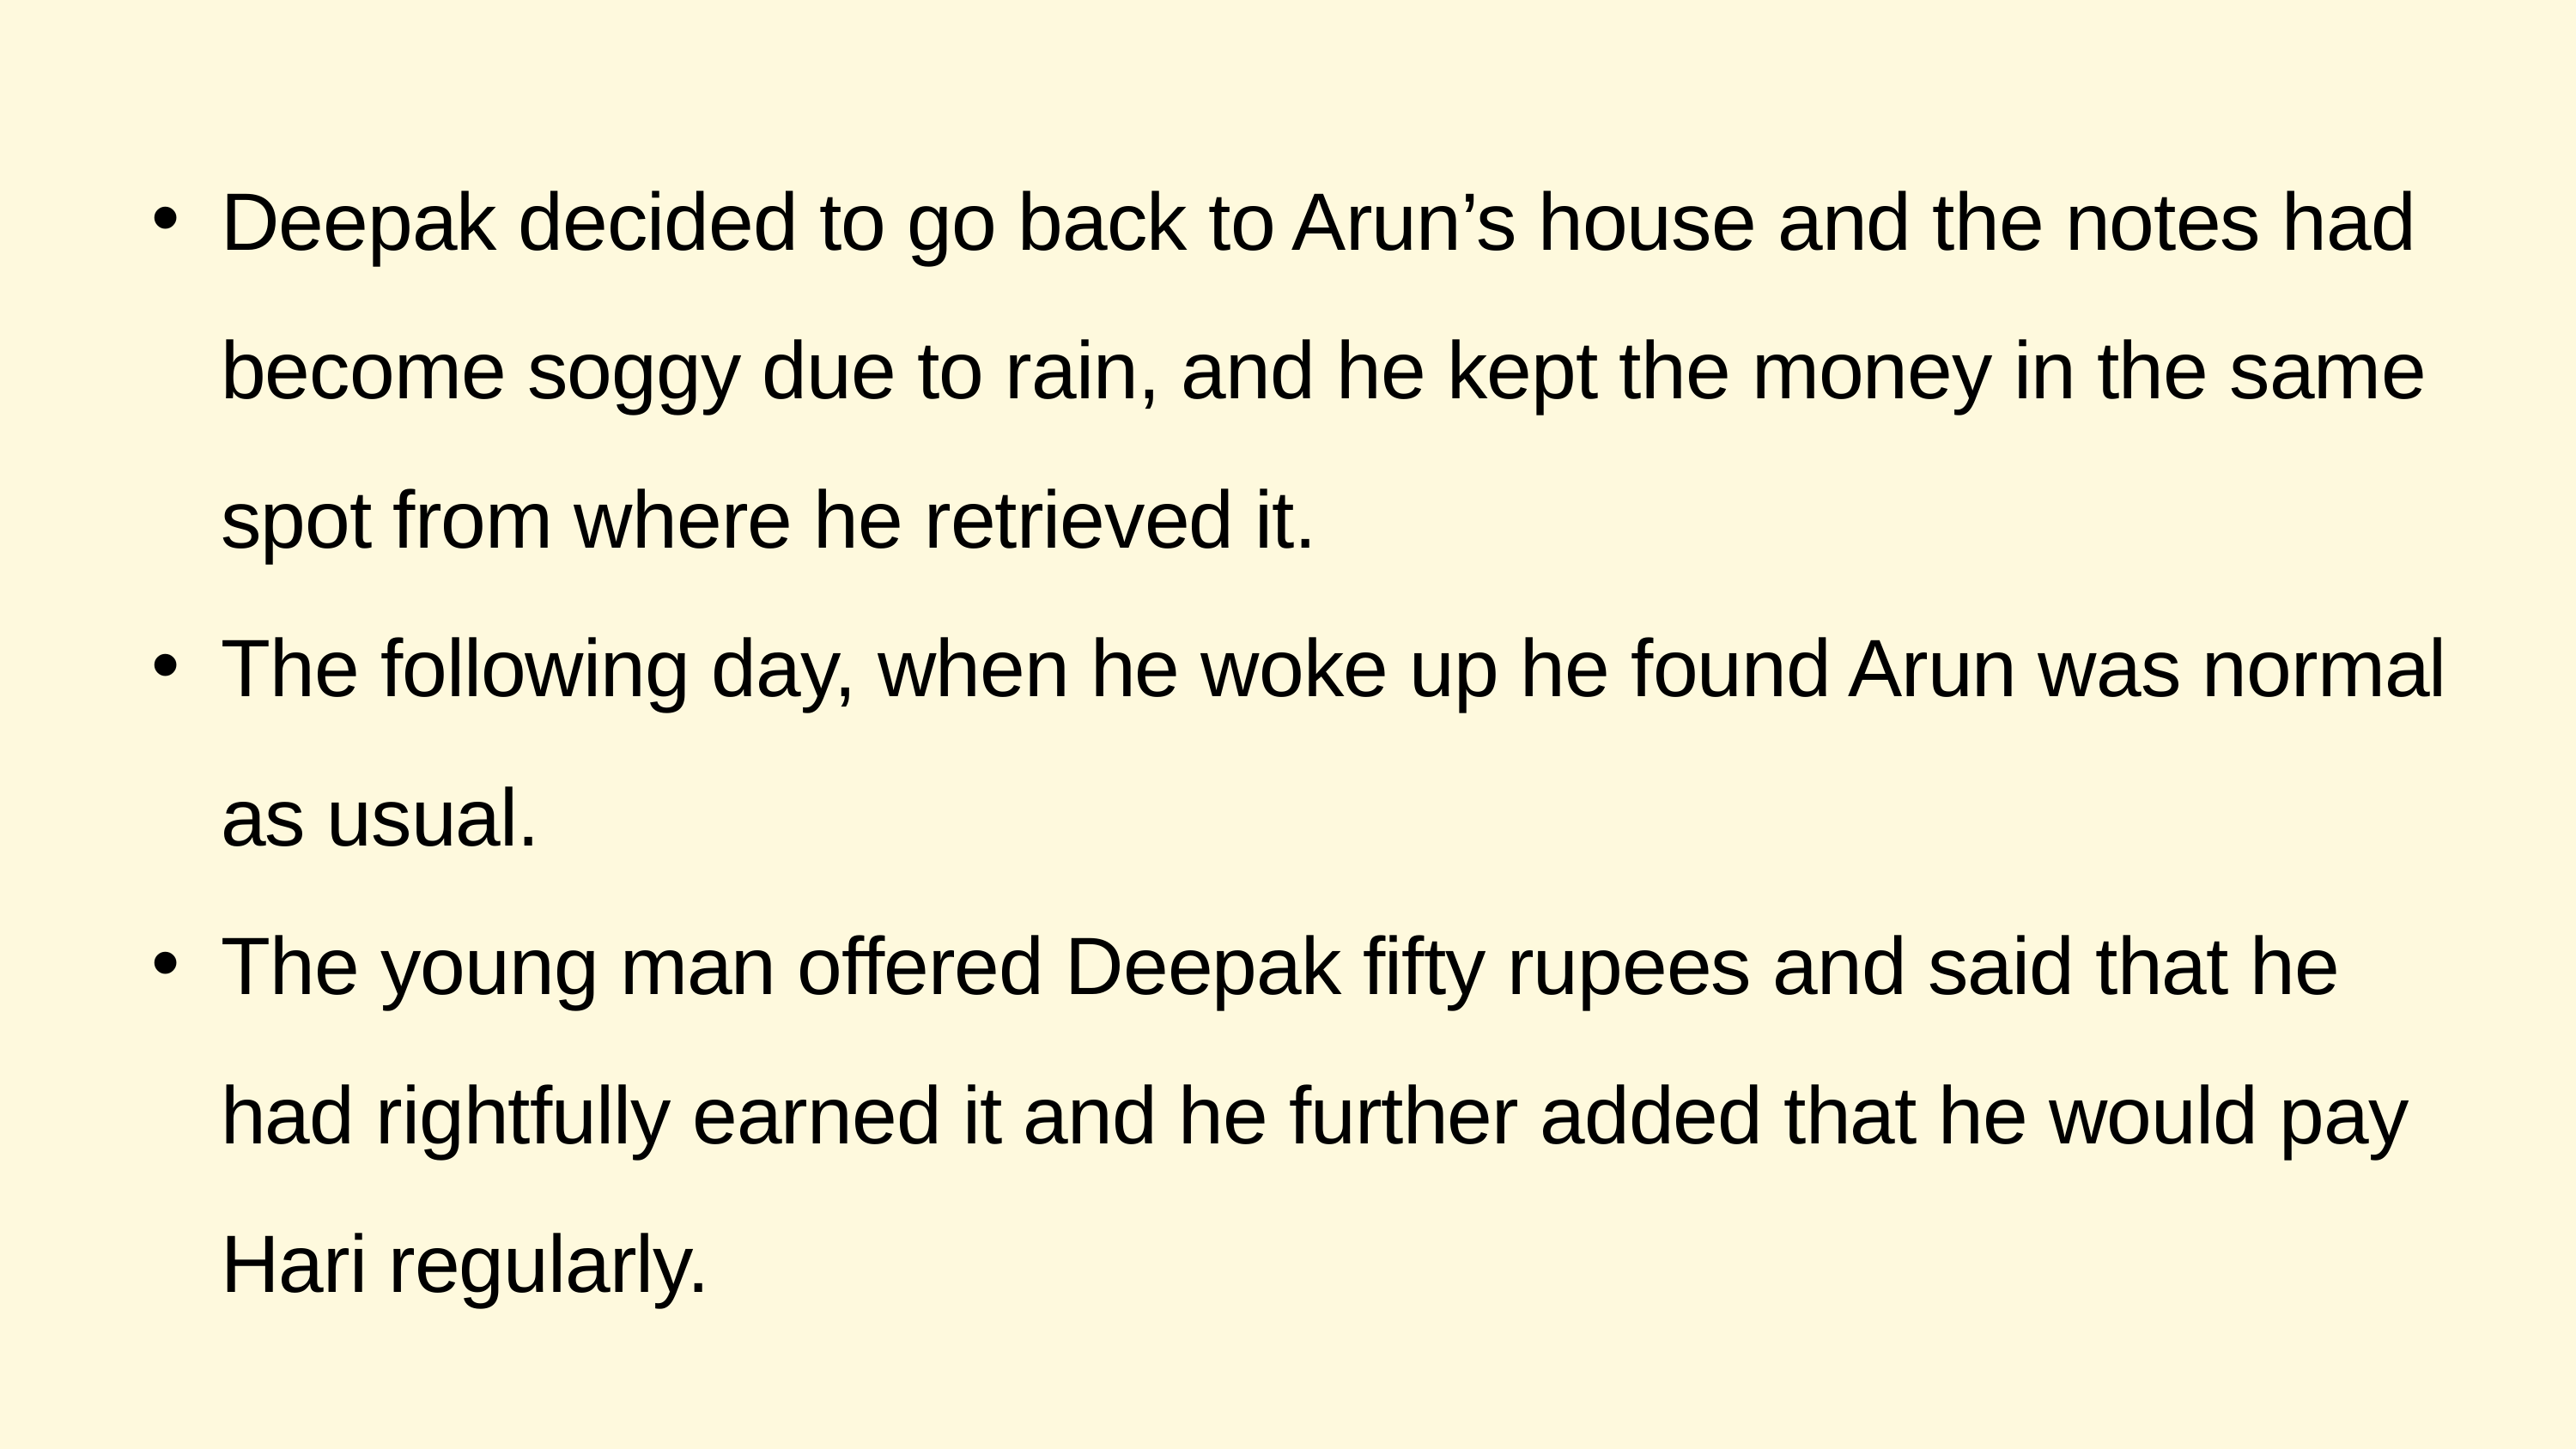

Deepak decided to go back to Arun’s house and the notes had become soggy due to rain, and he kept the money in the same spot from where he retrieved it.
The following day, when he woke up he found Arun was normal as usual.
The young man offered Deepak fifty rupees and said that he had rightfully earned it and he further added that he would pay Hari regularly.